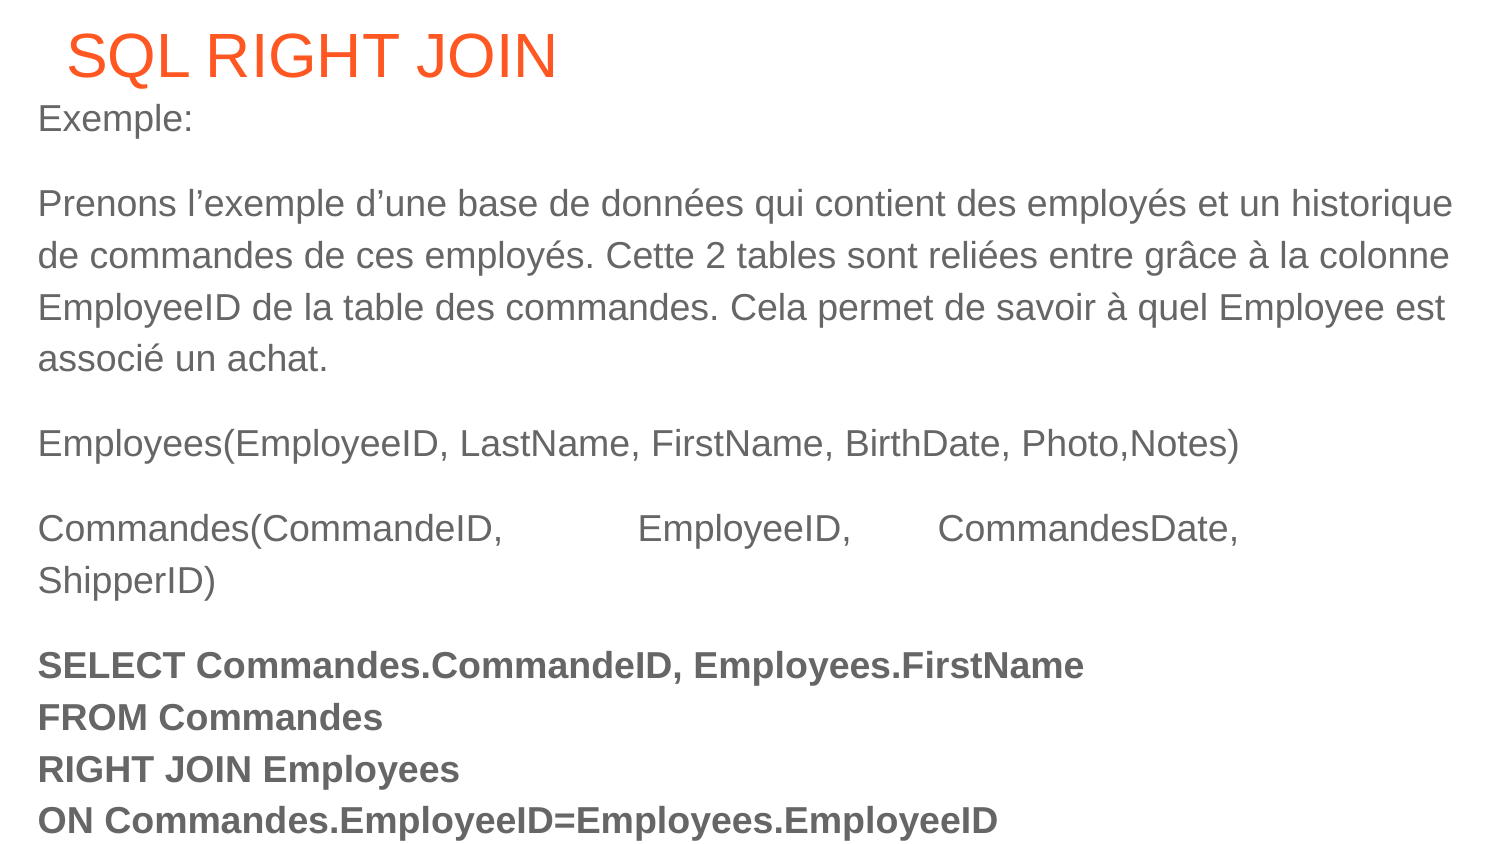

# SQL RIGHT JOIN
Exemple:
Prenons l’exemple d’une base de données qui contient des employés et un historique de commandes de ces employés. Cette 2 tables sont reliées entre grâce à la colonne EmployeeID de la table des commandes. Cela permet de savoir à quel Employee est associé un achat.
Employees(EmployeeID, LastName, FirstName, BirthDate, Photo,Notes)
Commandes(CommandeID,	EmployeeID,	CommandesDate,	ShipperID)
SELECT Commandes.CommandeID, Employees.FirstName
FROM Commandes
RIGHT JOIN Employees
ON Commandes.EmployeeID=Employees.EmployeeID
ORDER BY Commandes.CommandeID;